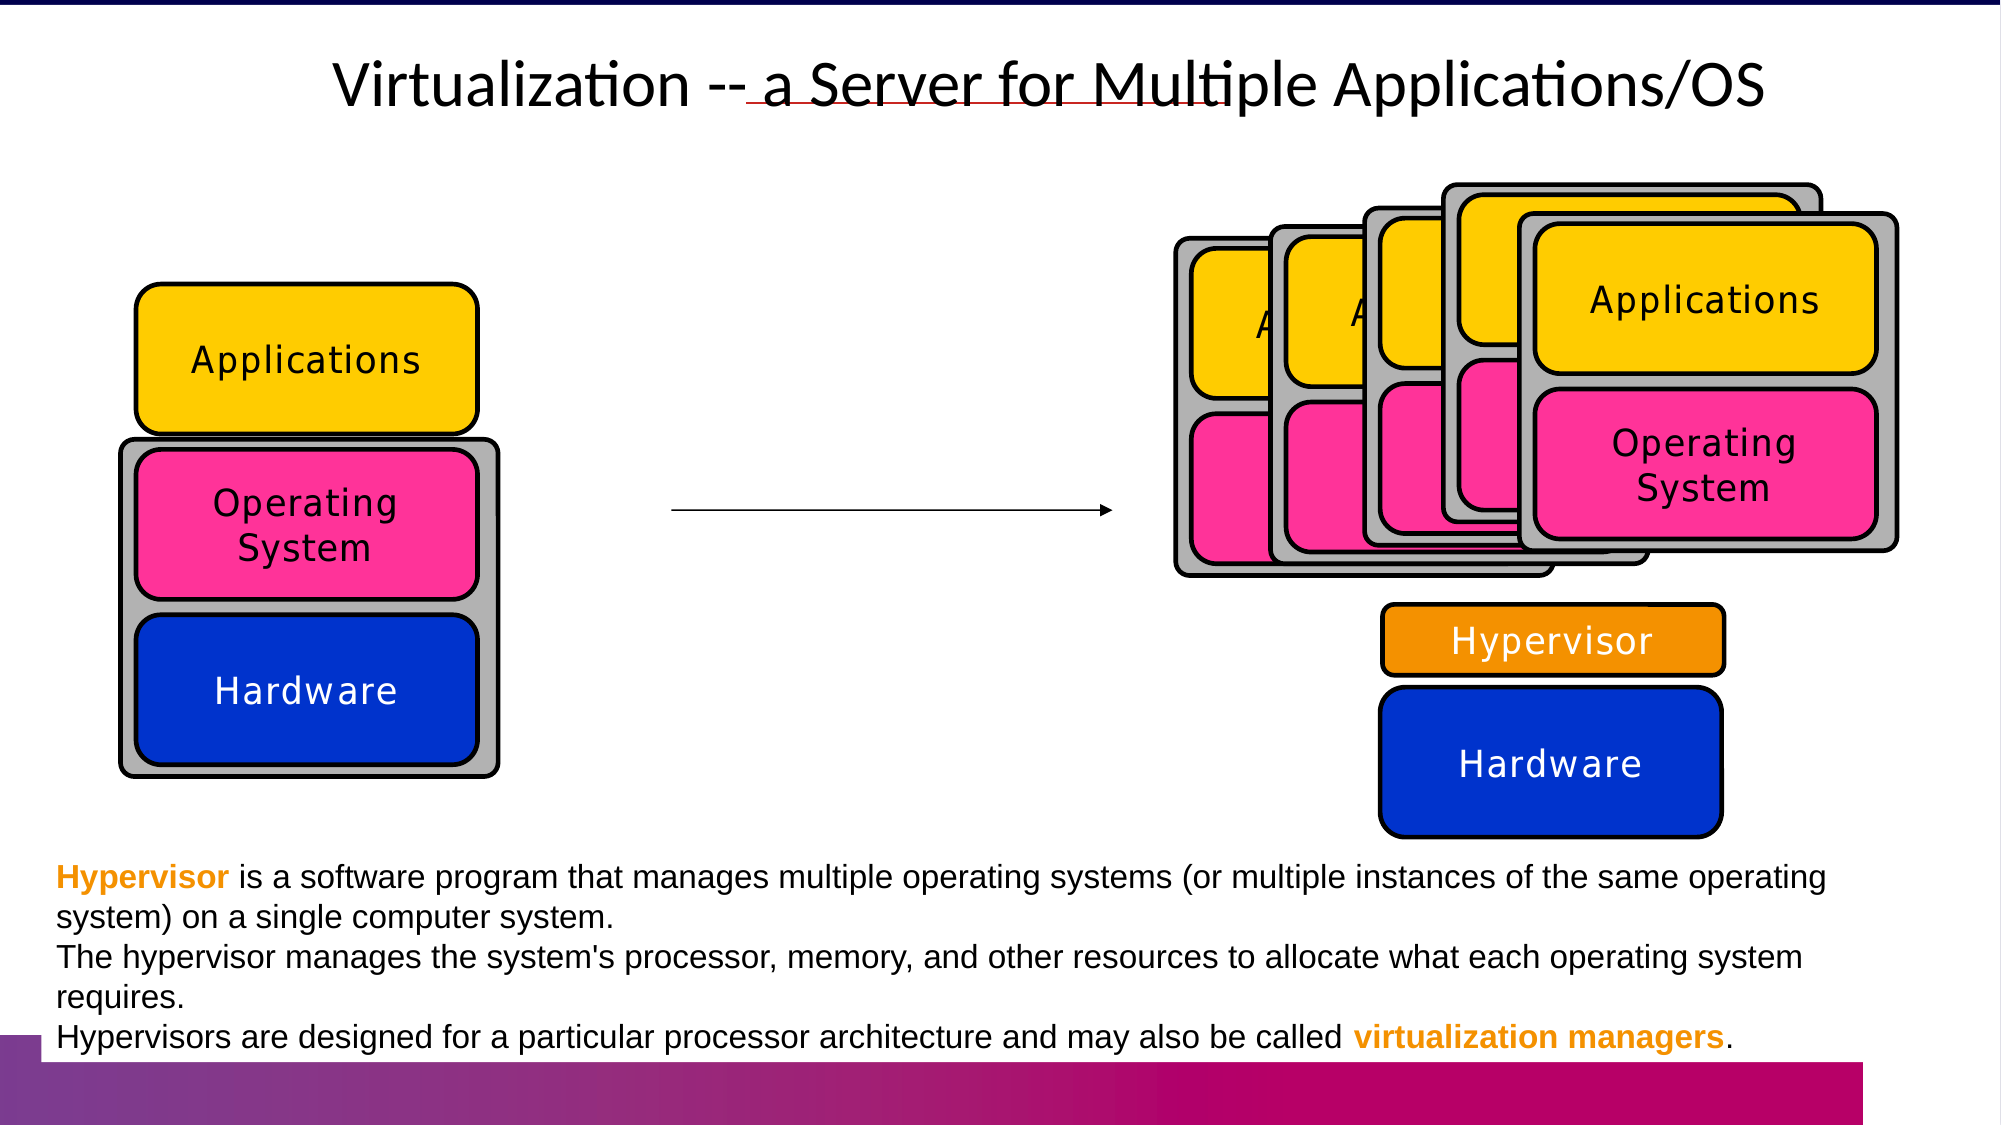

Virtualization -- a Server for Multiple Applications/OS

Application

Application
Applications

Application

Application
Applications
Operating
System
Operating
System
Operating
System
Operating
System
Operating
System

Operating
System

Hypervisor
Hardware
Hardware
Hypervisor is a software program that manages multiple operating systems (or multiple instances of the same operating system) on a single computer system.
The hypervisor manages the system's processor, memory, and other resources to allocate what each operating system requires.
Hypervisors are designed for a particular processor architecture and may also be called virtualization managers.
14